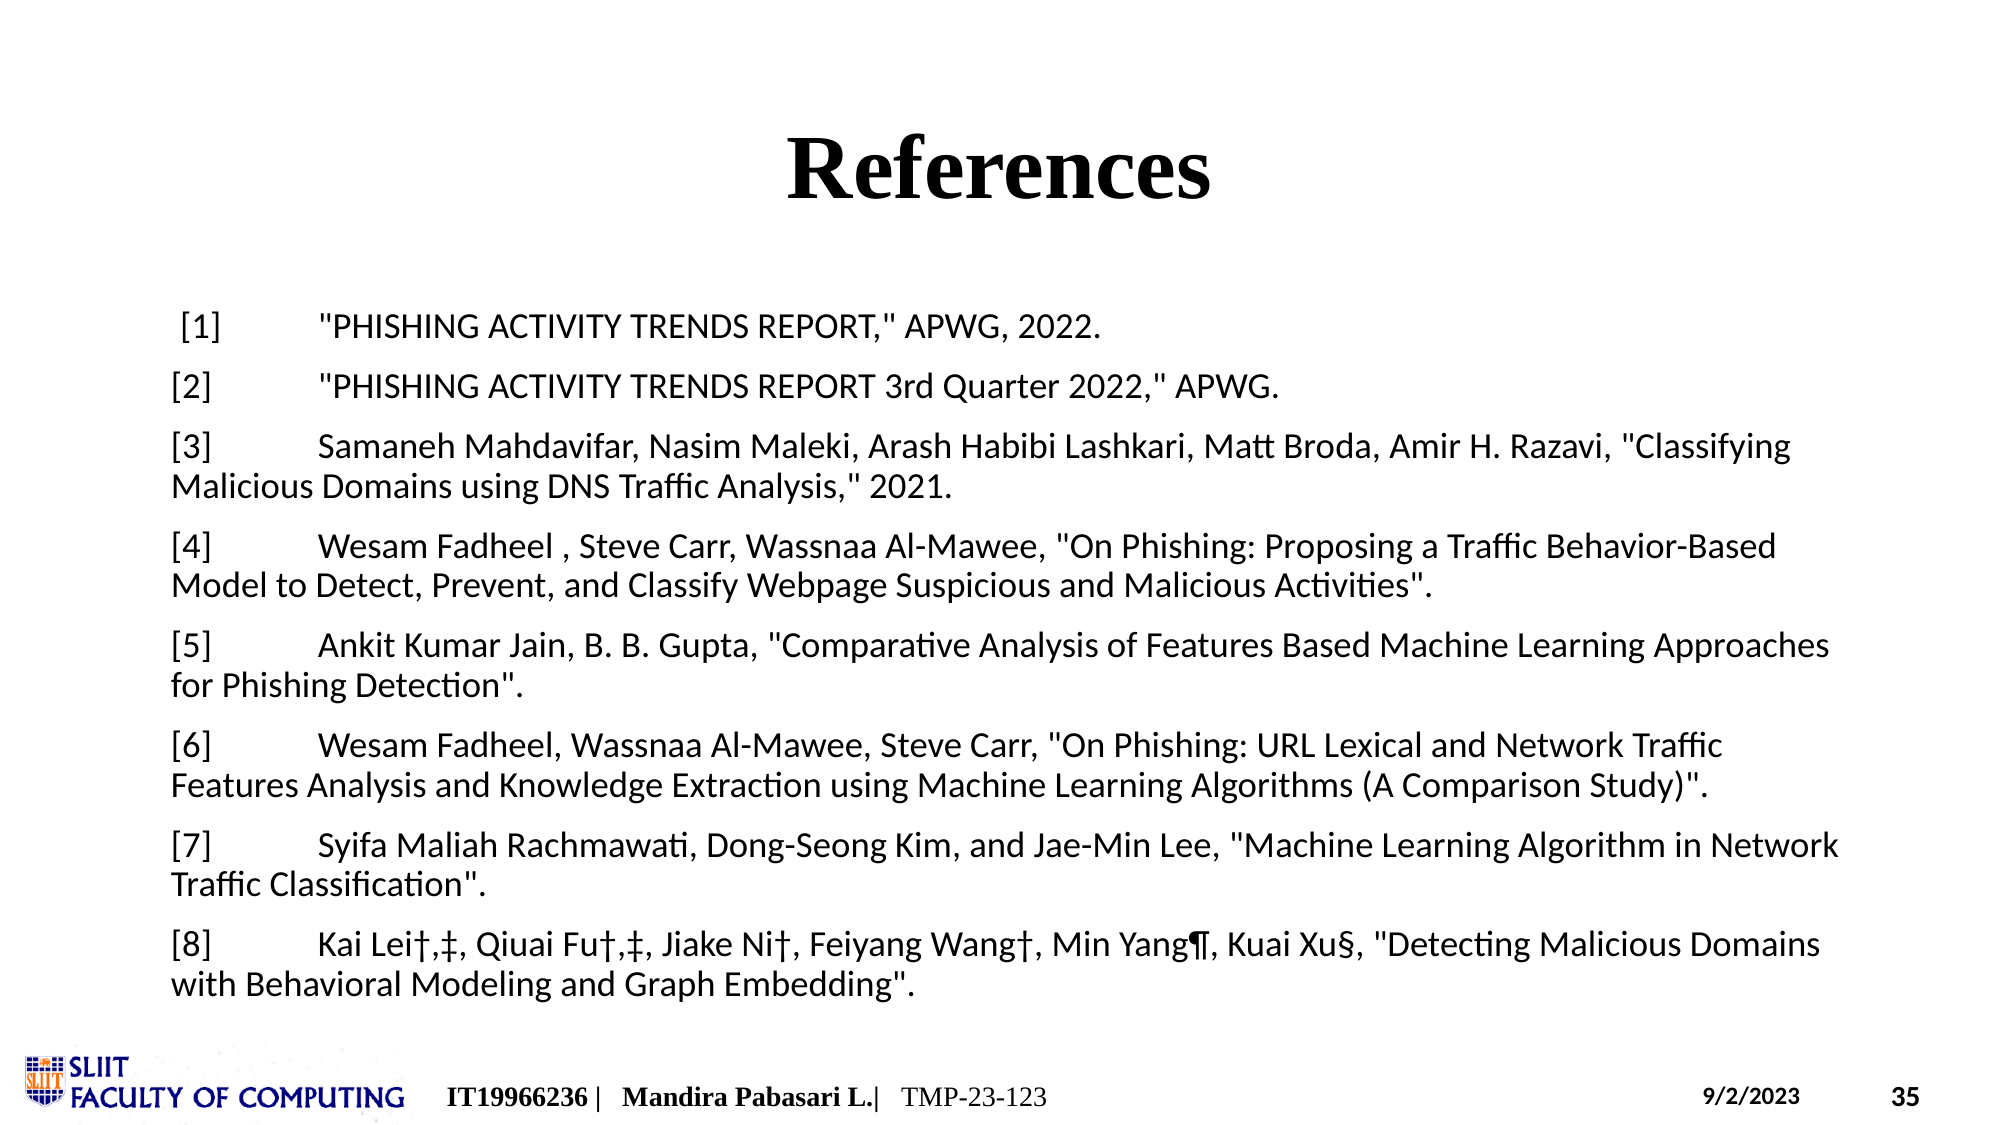

# References
 [1] 	"PHISHING ACTIVITY TRENDS REPORT," APWG, 2022.
[2] 	"PHISHING ACTIVITY TRENDS REPORT 3rd Quarter 2022," APWG.
[3] 	Samaneh Mahdavifar, Nasim Maleki, Arash Habibi Lashkari, Matt Broda, Amir H. Razavi, "Classifying Malicious Domains using DNS Traffic Analysis," 2021.
[4] 	Wesam Fadheel , Steve Carr, Wassnaa Al-Mawee, "On Phishing: Proposing a Traffic Behavior-Based Model to Detect, Prevent, and Classify Webpage Suspicious and Malicious Activities".
[5] 	Ankit Kumar Jain, B. B. Gupta, "Comparative Analysis of Features Based Machine Learning Approaches for Phishing Detection".
[6] 	Wesam Fadheel, Wassnaa Al-Mawee, Steve Carr, "On Phishing: URL Lexical and Network Traffic Features Analysis and Knowledge Extraction using Machine Learning Algorithms (A Comparison Study)".
[7] 	Syifa Maliah Rachmawati, Dong-Seong Kim, and Jae-Min Lee, "Machine Learning Algorithm in Network Traffic Classification".
[8] 	Kai Lei†,‡, Qiuai Fu†,‡, Jiake Ni†, Feiyang Wang†, Min Yang¶, Kuai Xu§, "Detecting Malicious Domains with Behavioral Modeling and Graph Embedding".

IT19966236 |   Mandira Pabasari L.|   TMP-23-123